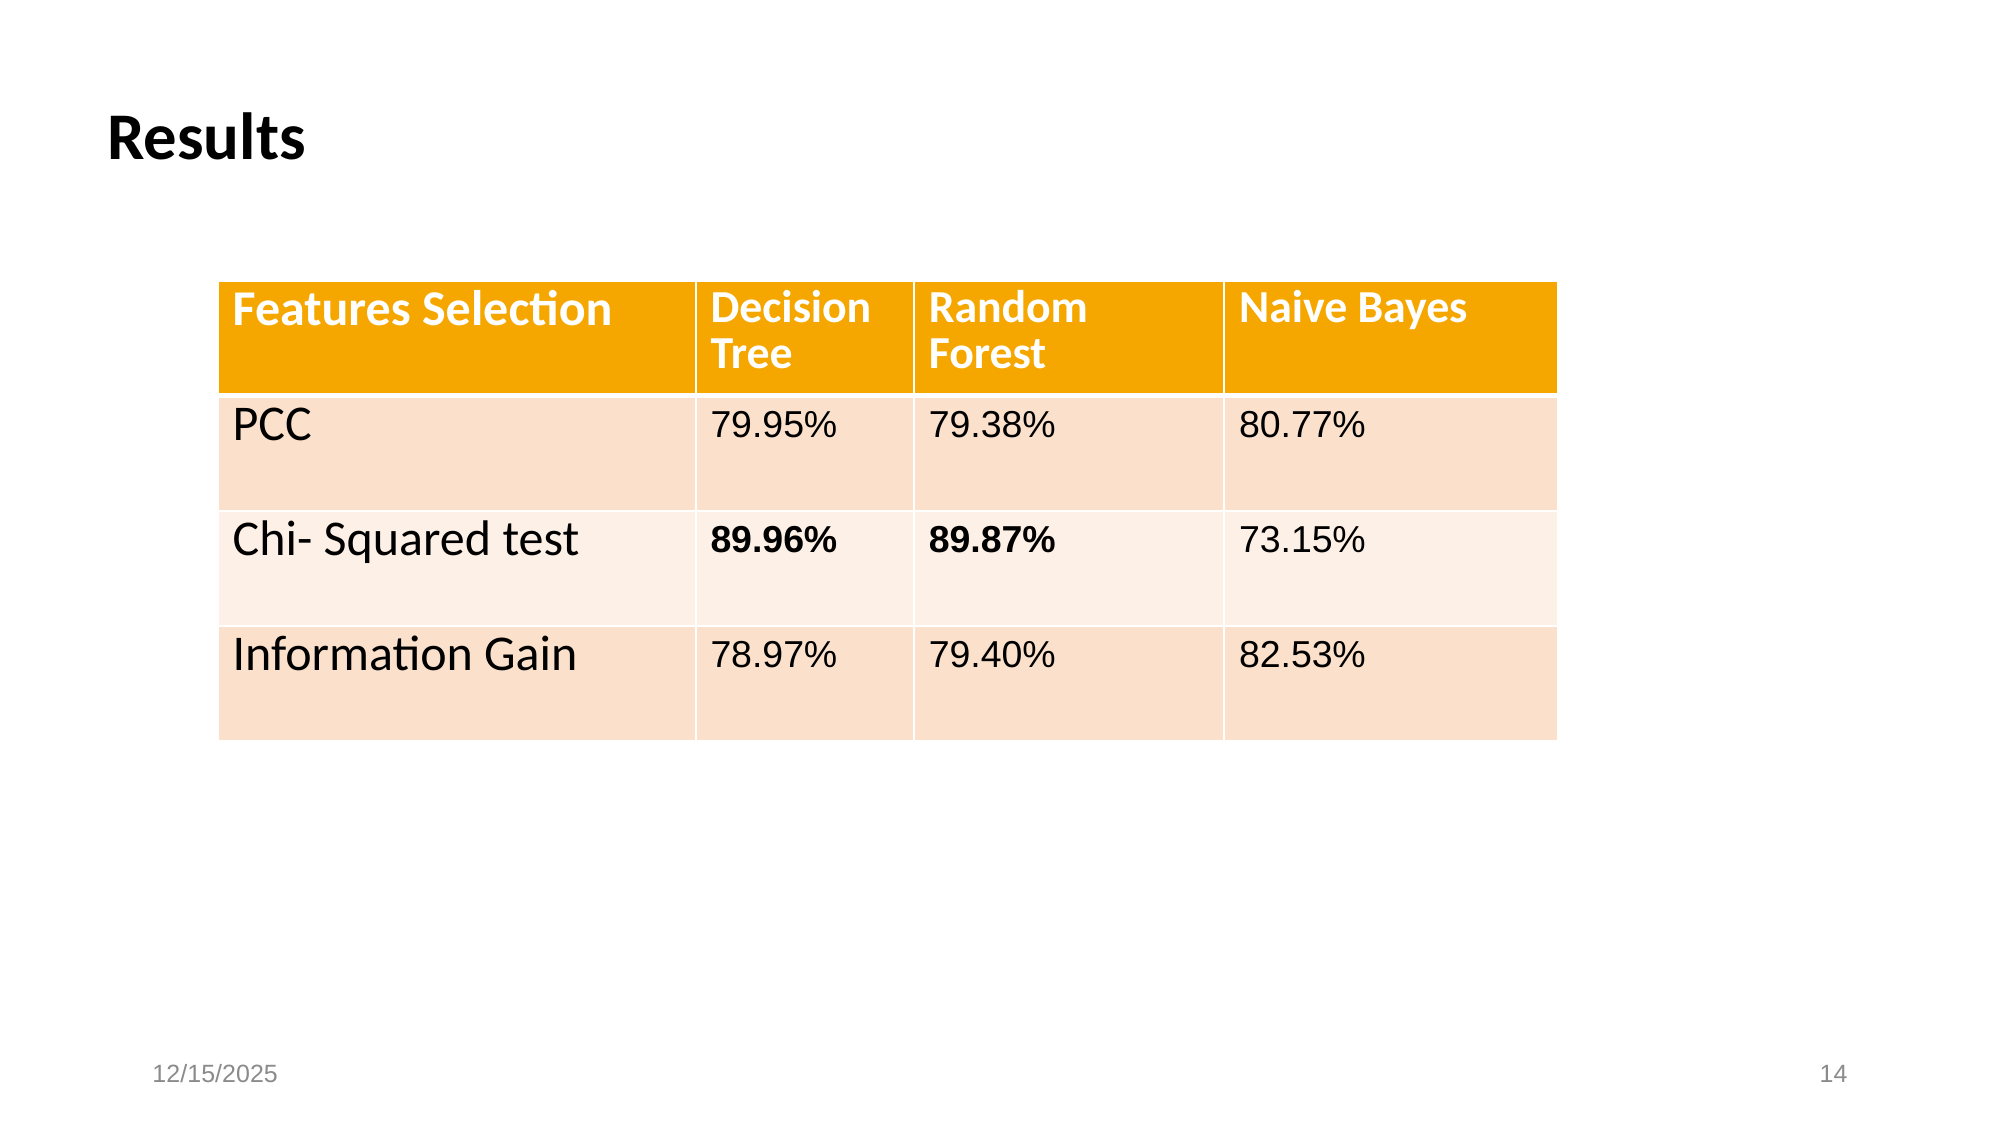

Results
| Features Selection | Decision Tree | Random Forest | Naive Bayes |
| --- | --- | --- | --- |
| PCC | 79.95% | 79.38% | 80.77% |
| Chi- Squared test | 89.96% | 89.87% | 73.15% |
| Information Gain | 78.97% | 79.40% | 82.53% |
12/15/2025

14